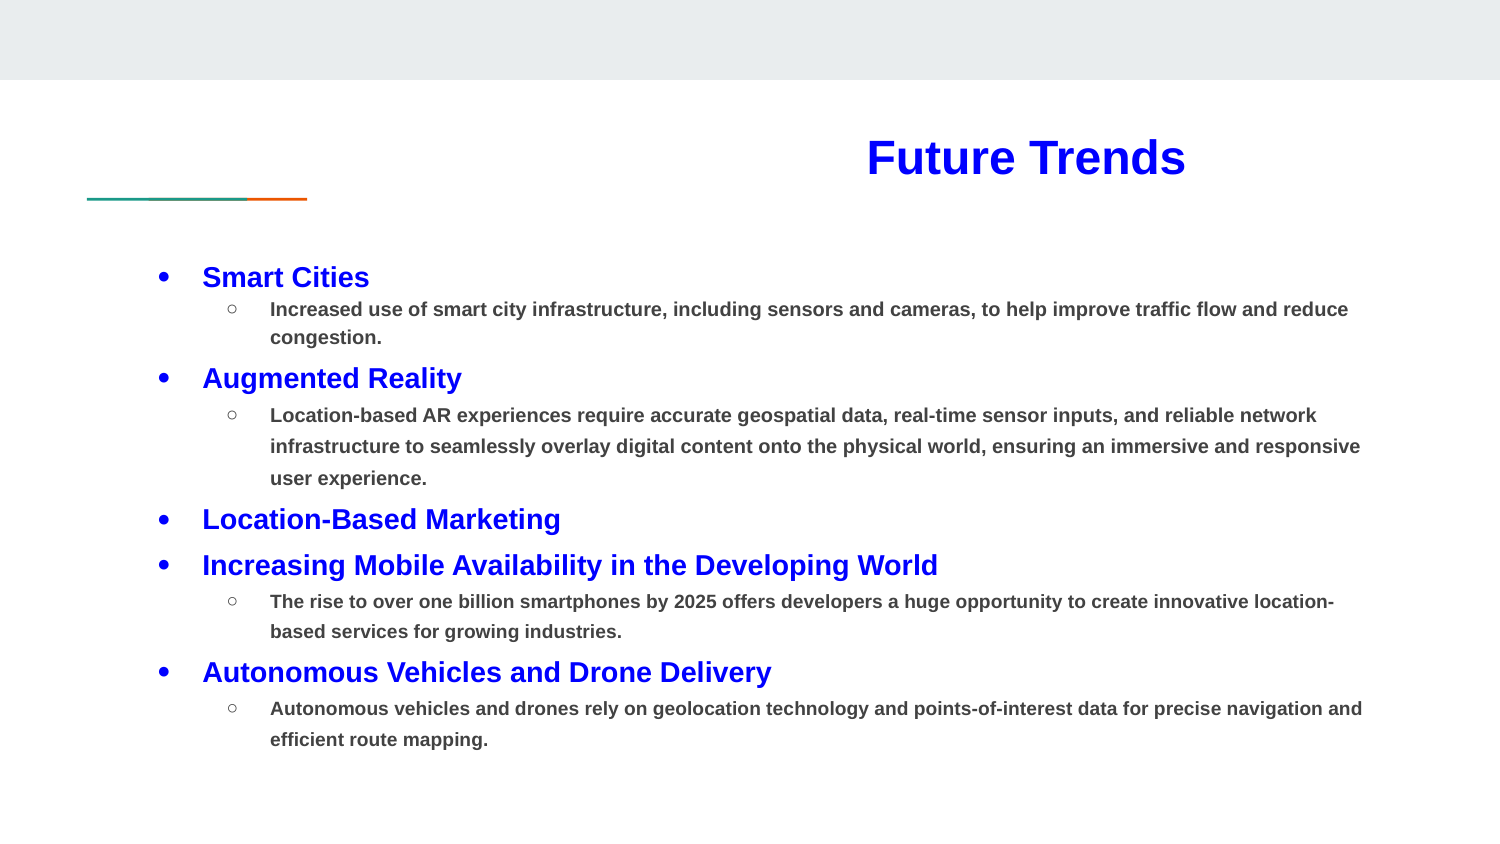

# Future Trends
Smart Cities
Increased use of smart city infrastructure, including sensors and cameras, to help improve traffic flow and reduce congestion.
Augmented Reality
Location-based AR experiences require accurate geospatial data, real-time sensor inputs, and reliable network infrastructure to seamlessly overlay digital content onto the physical world, ensuring an immersive and responsive user experience.
Location-Based Marketing
Increasing Mobile Availability in the Developing World
The rise to over one billion smartphones by 2025 offers developers a huge opportunity to create innovative location-based services for growing industries.
Autonomous Vehicles and Drone Delivery
Autonomous vehicles and drones rely on geolocation technology and points-of-interest data for precise navigation and efficient route mapping.